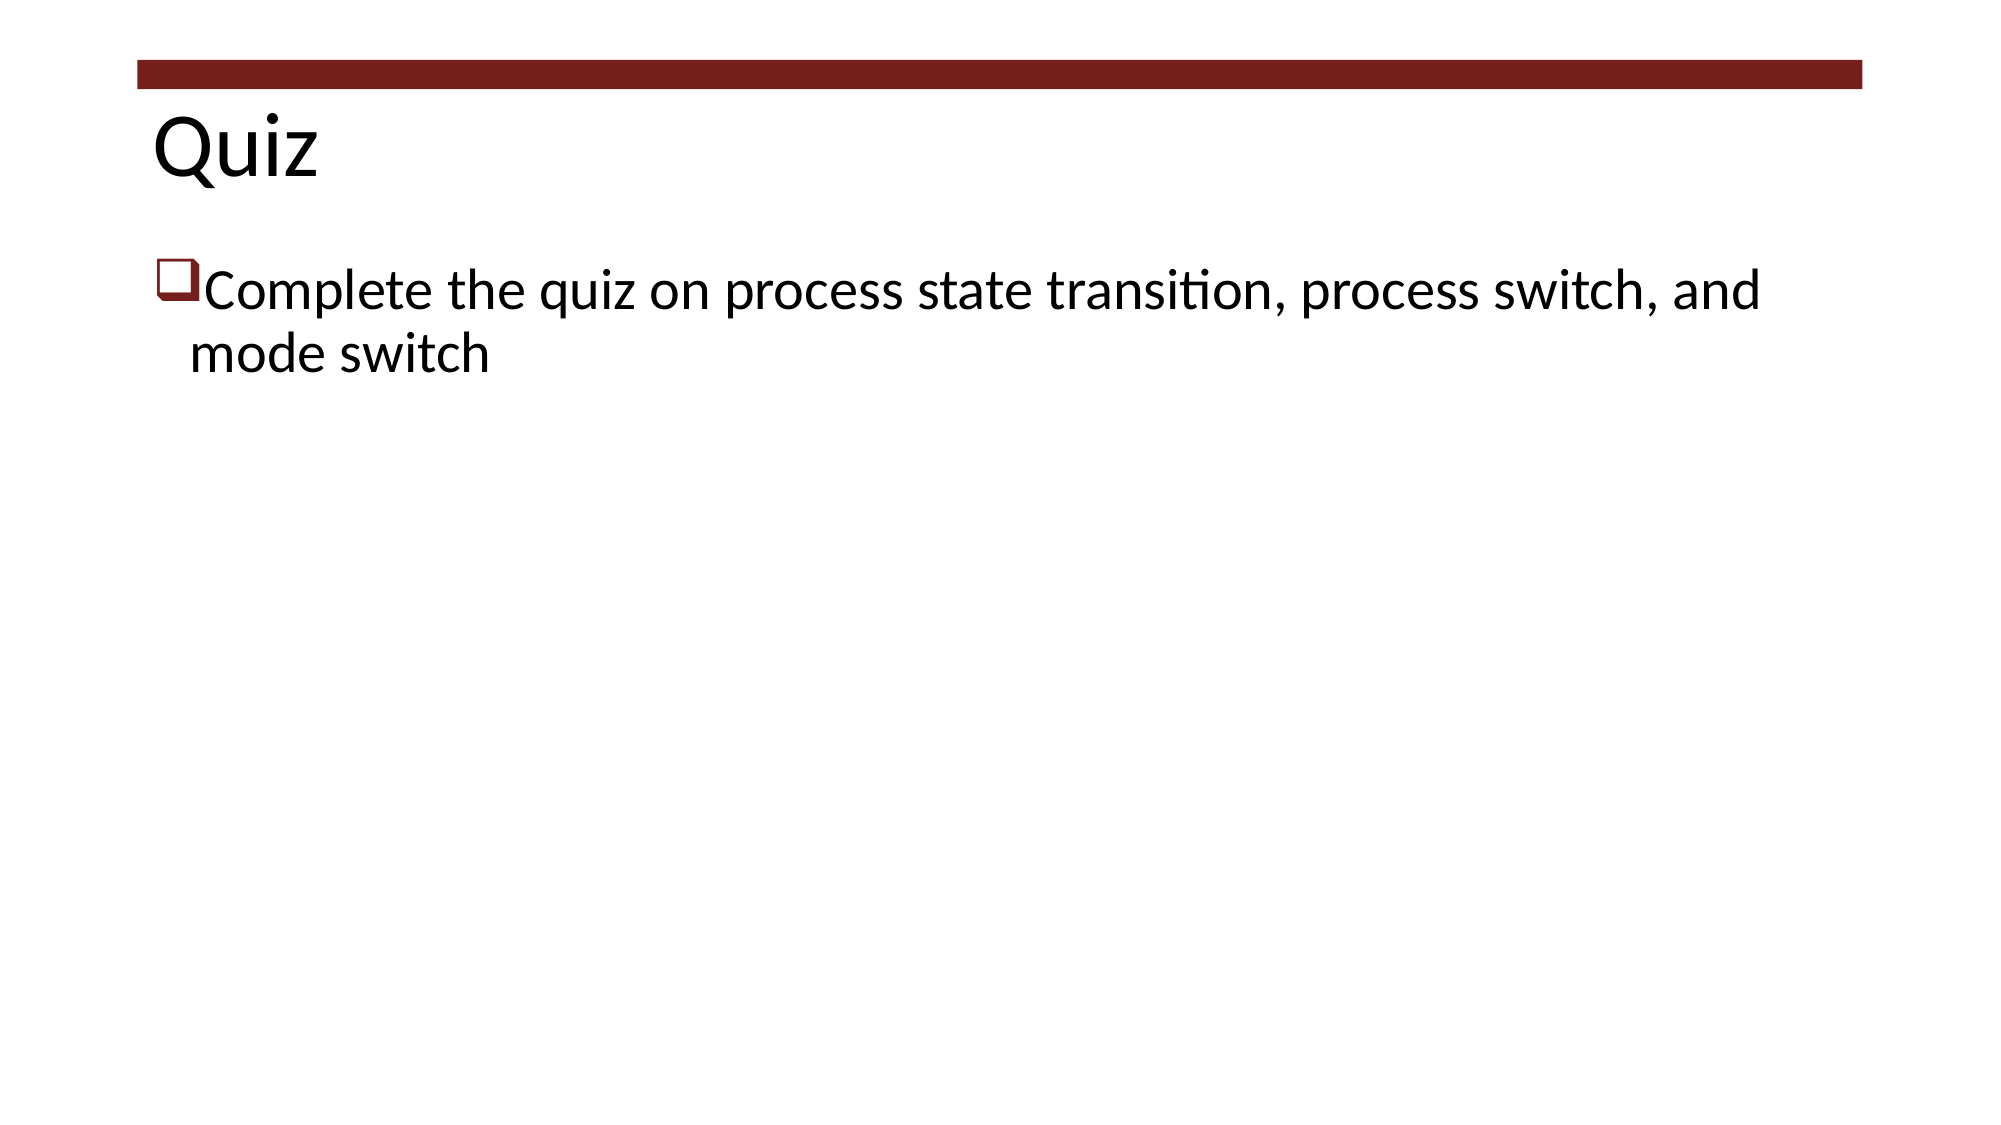

# Quiz
Complete the quiz on process state transition, process switch, and mode switch